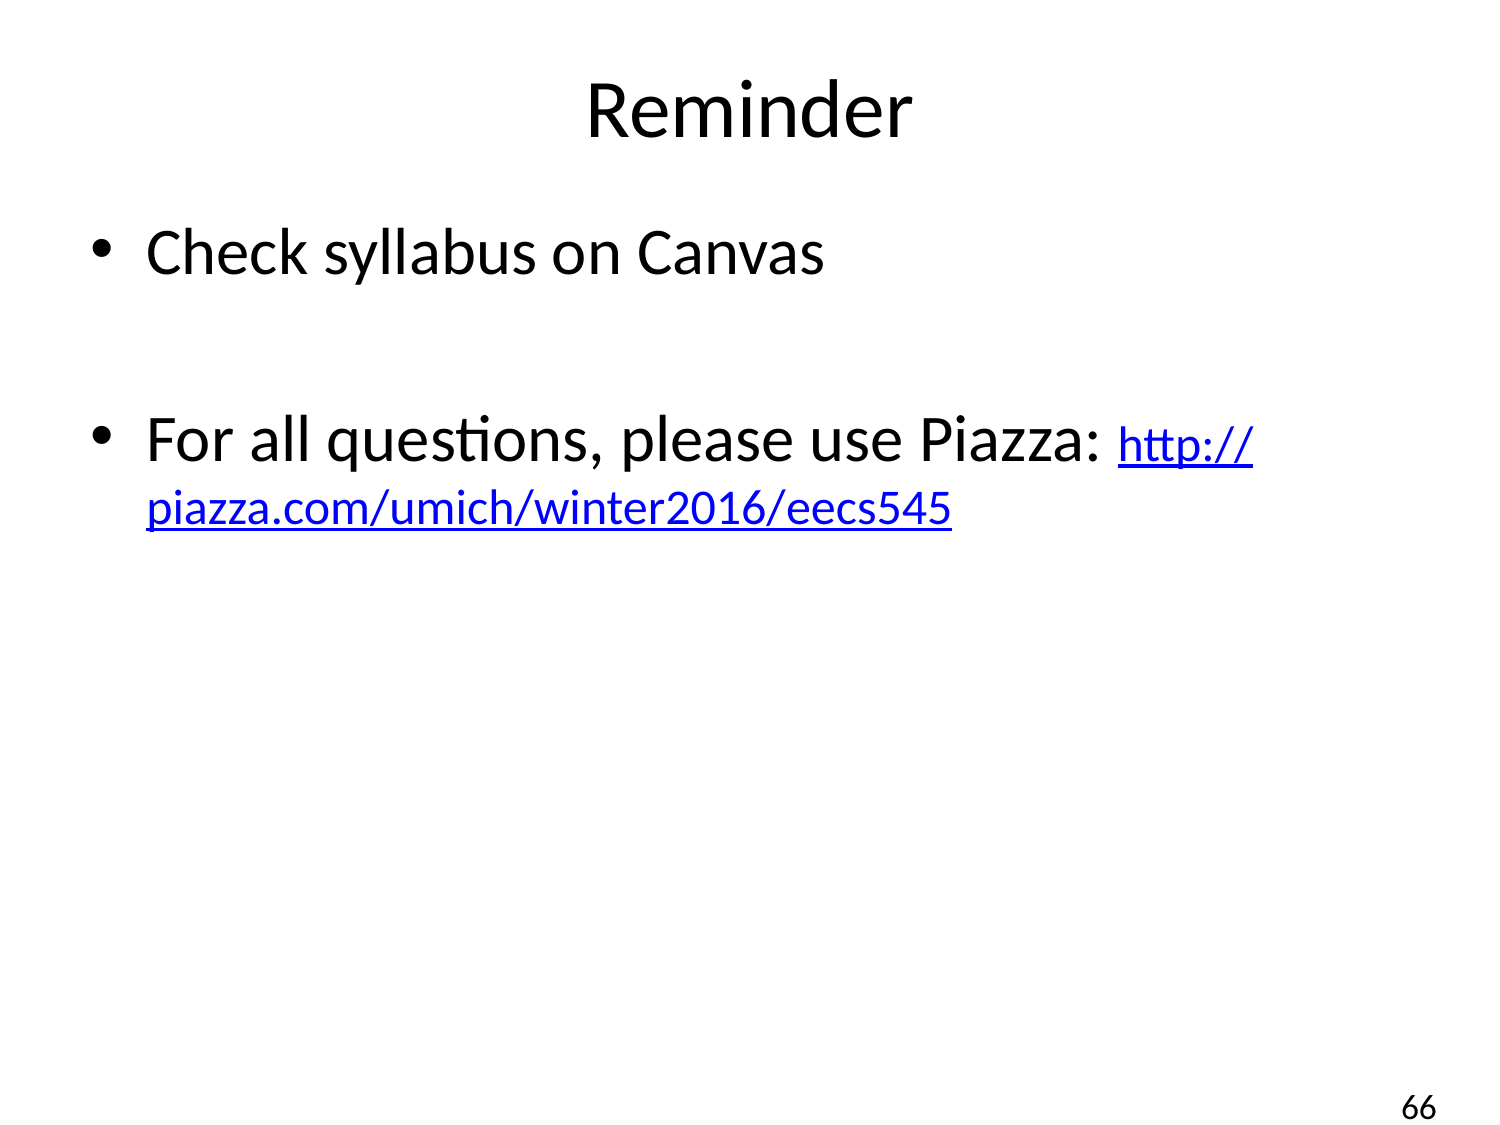

# Reminder
Check syllabus on Canvas

For all questions, please use Piazza: http://piazza.com/umich/winter2016/eecs545